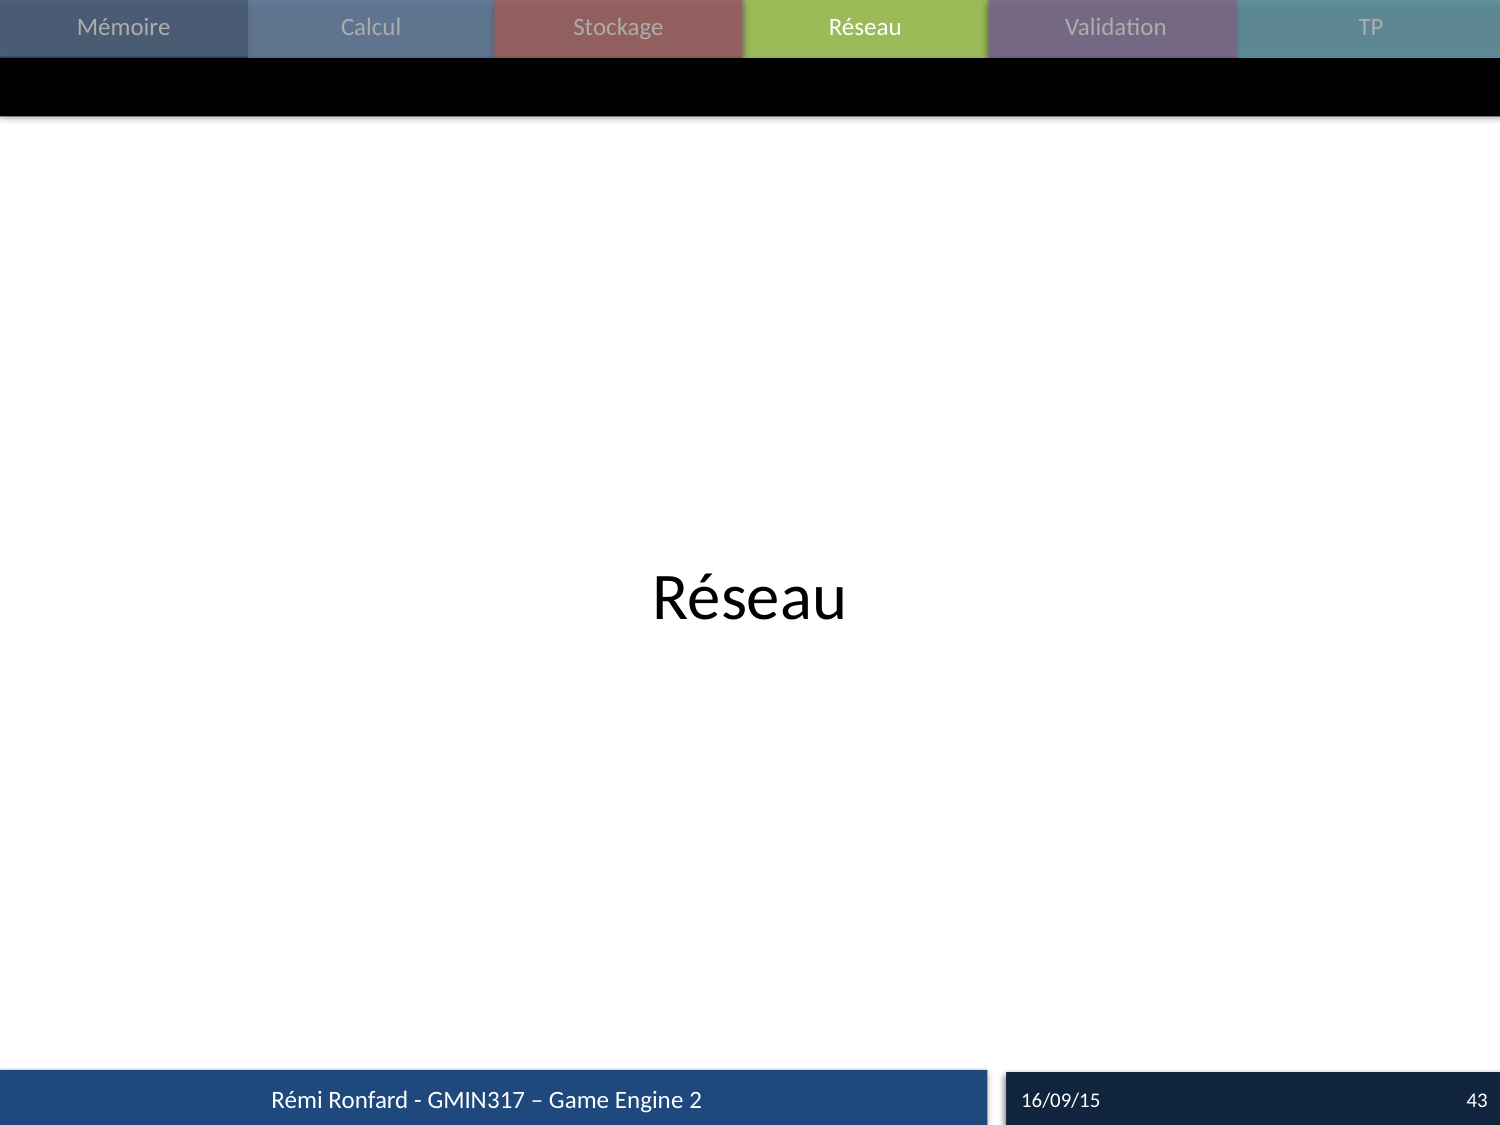

#
Réseau
Rémi Ronfard - GMIN317 – Game Engine 2
16/09/15
43